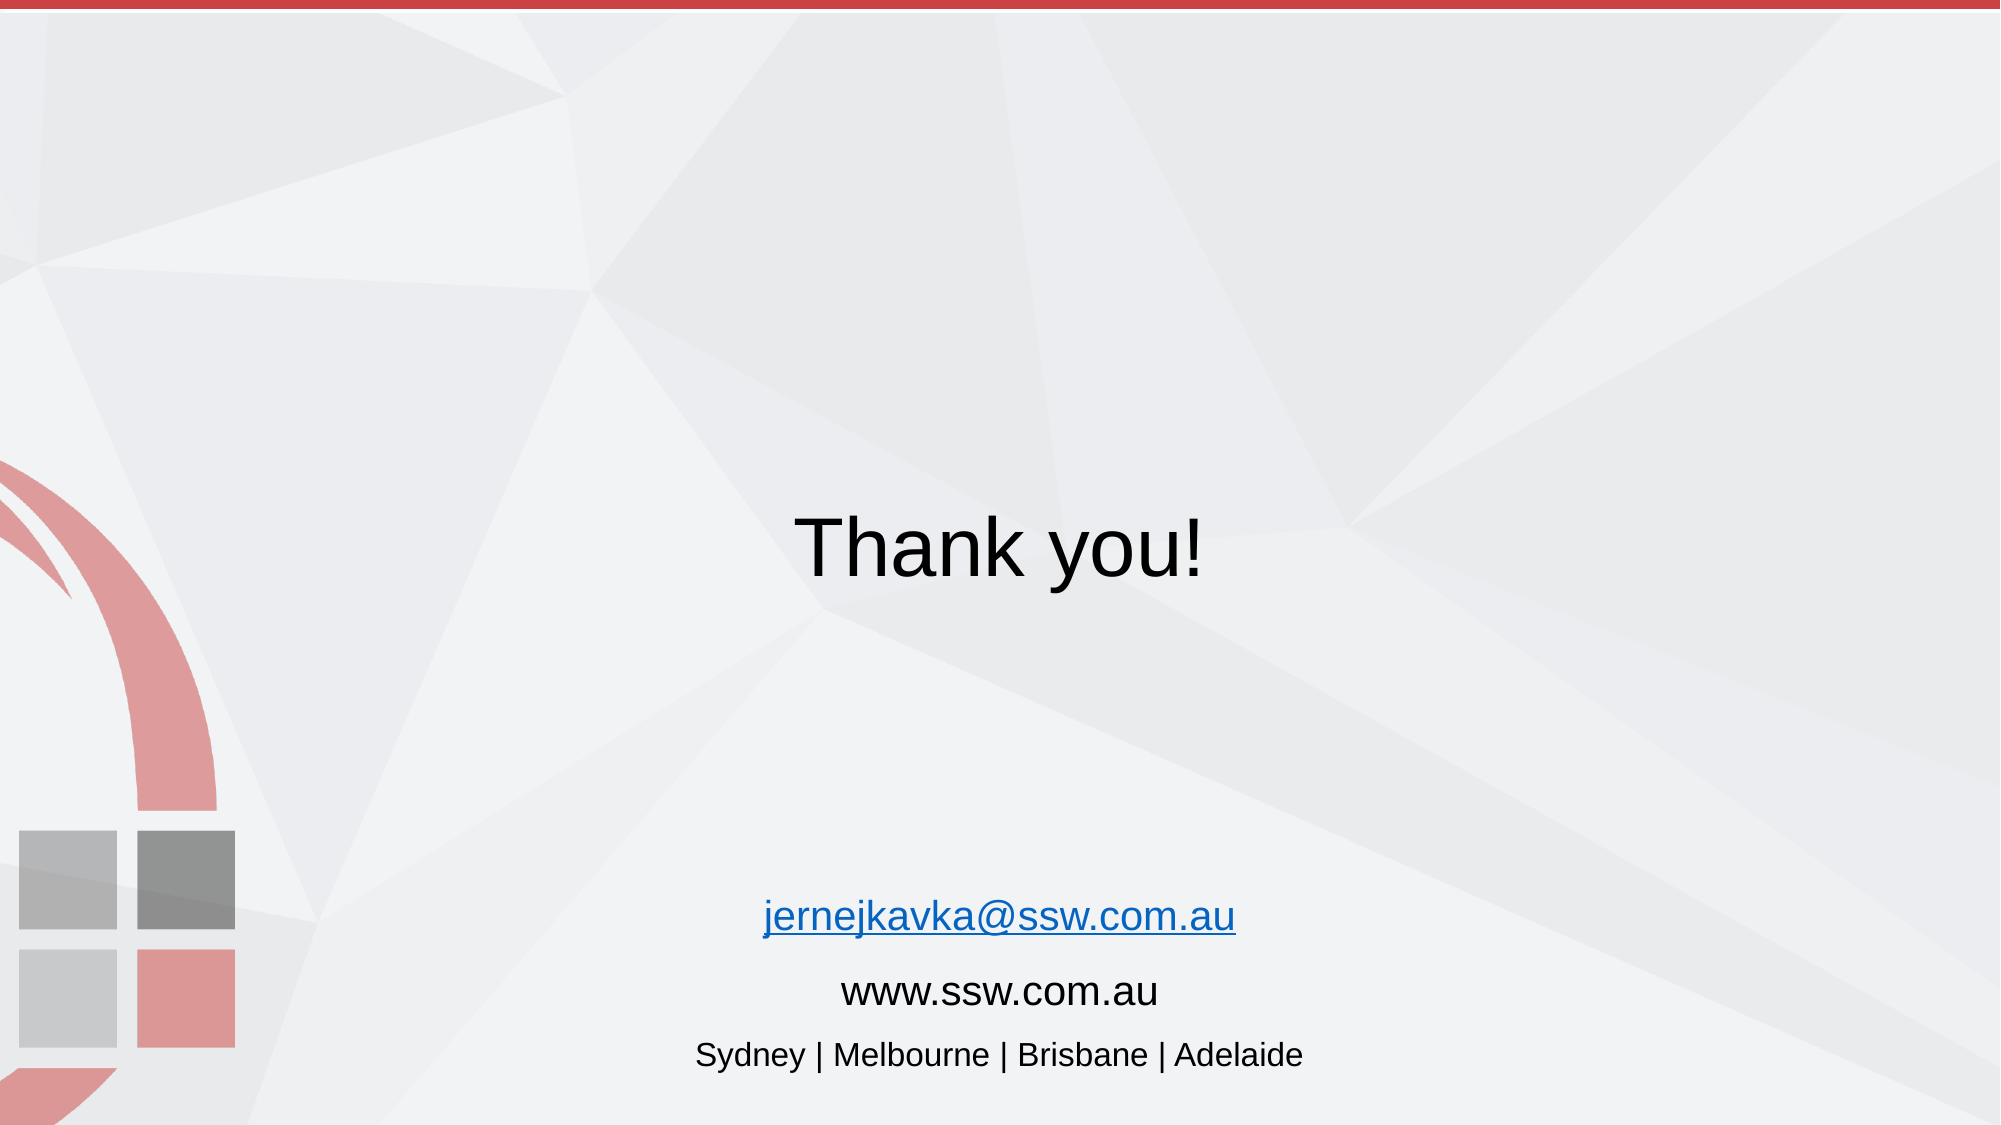

# Thank you! jernejkavka@ssw.com.au www.ssw.com.au Sydney | Melbourne | Brisbane | Adelaide